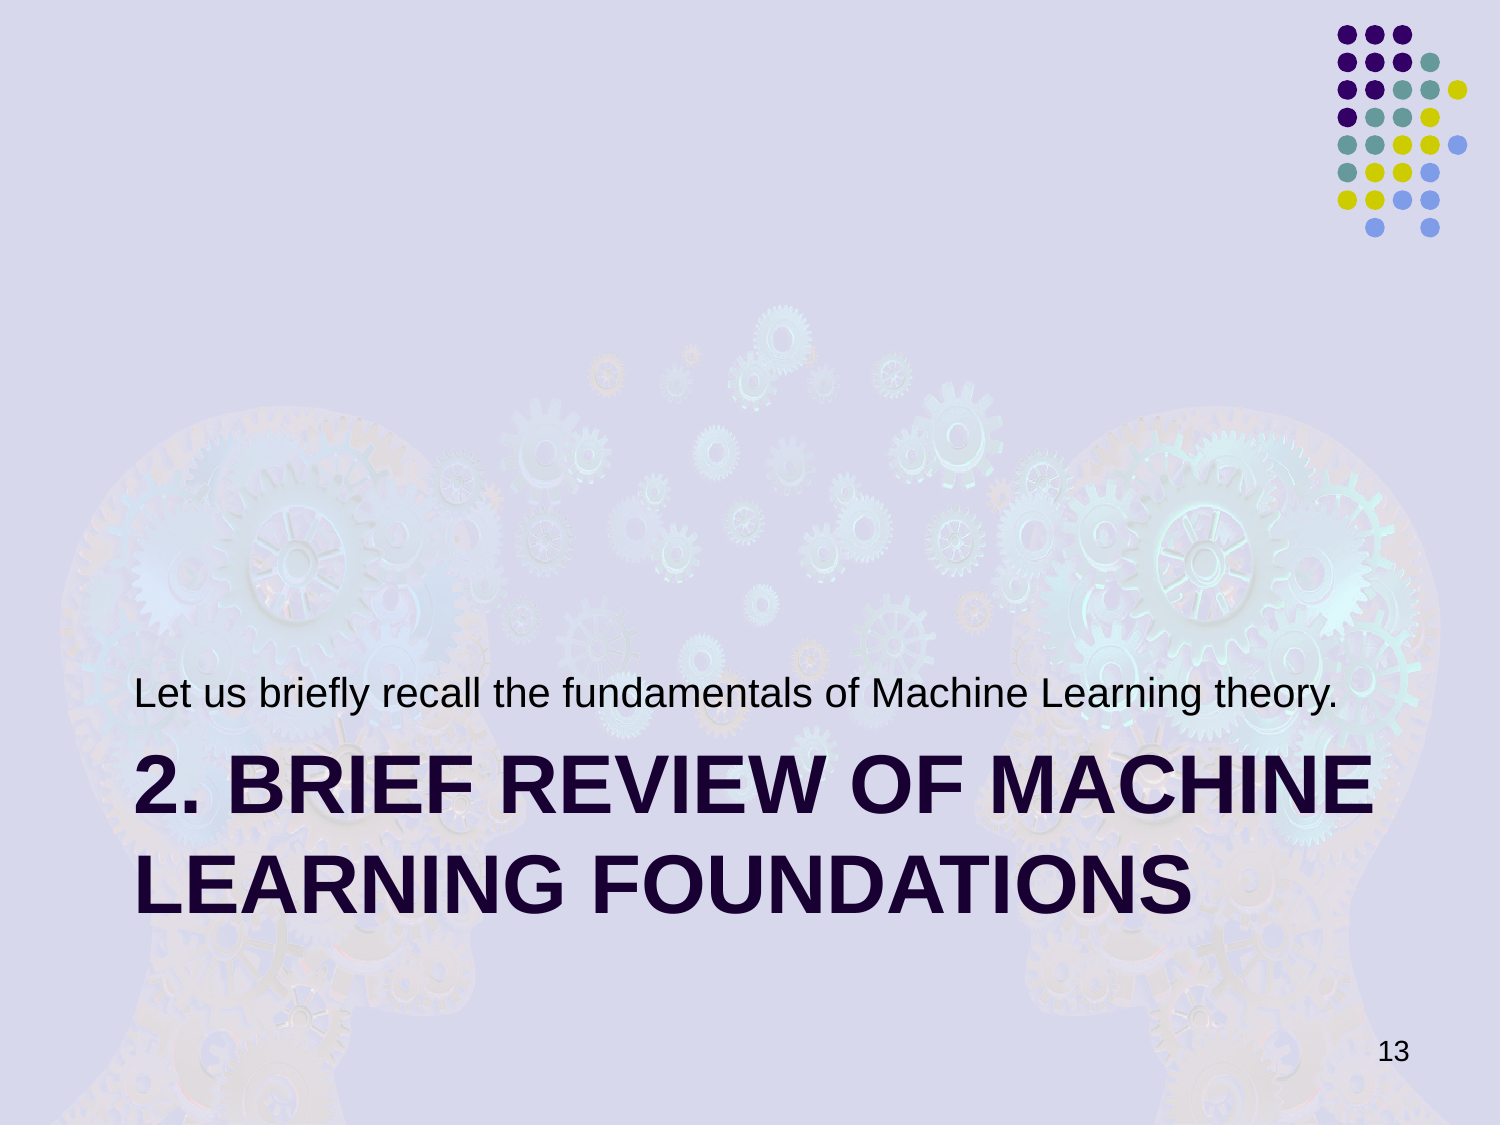

Let us briefly recall the fundamentals of Machine Learning theory.
# 2. Brief review of Machine Learning foundations
13